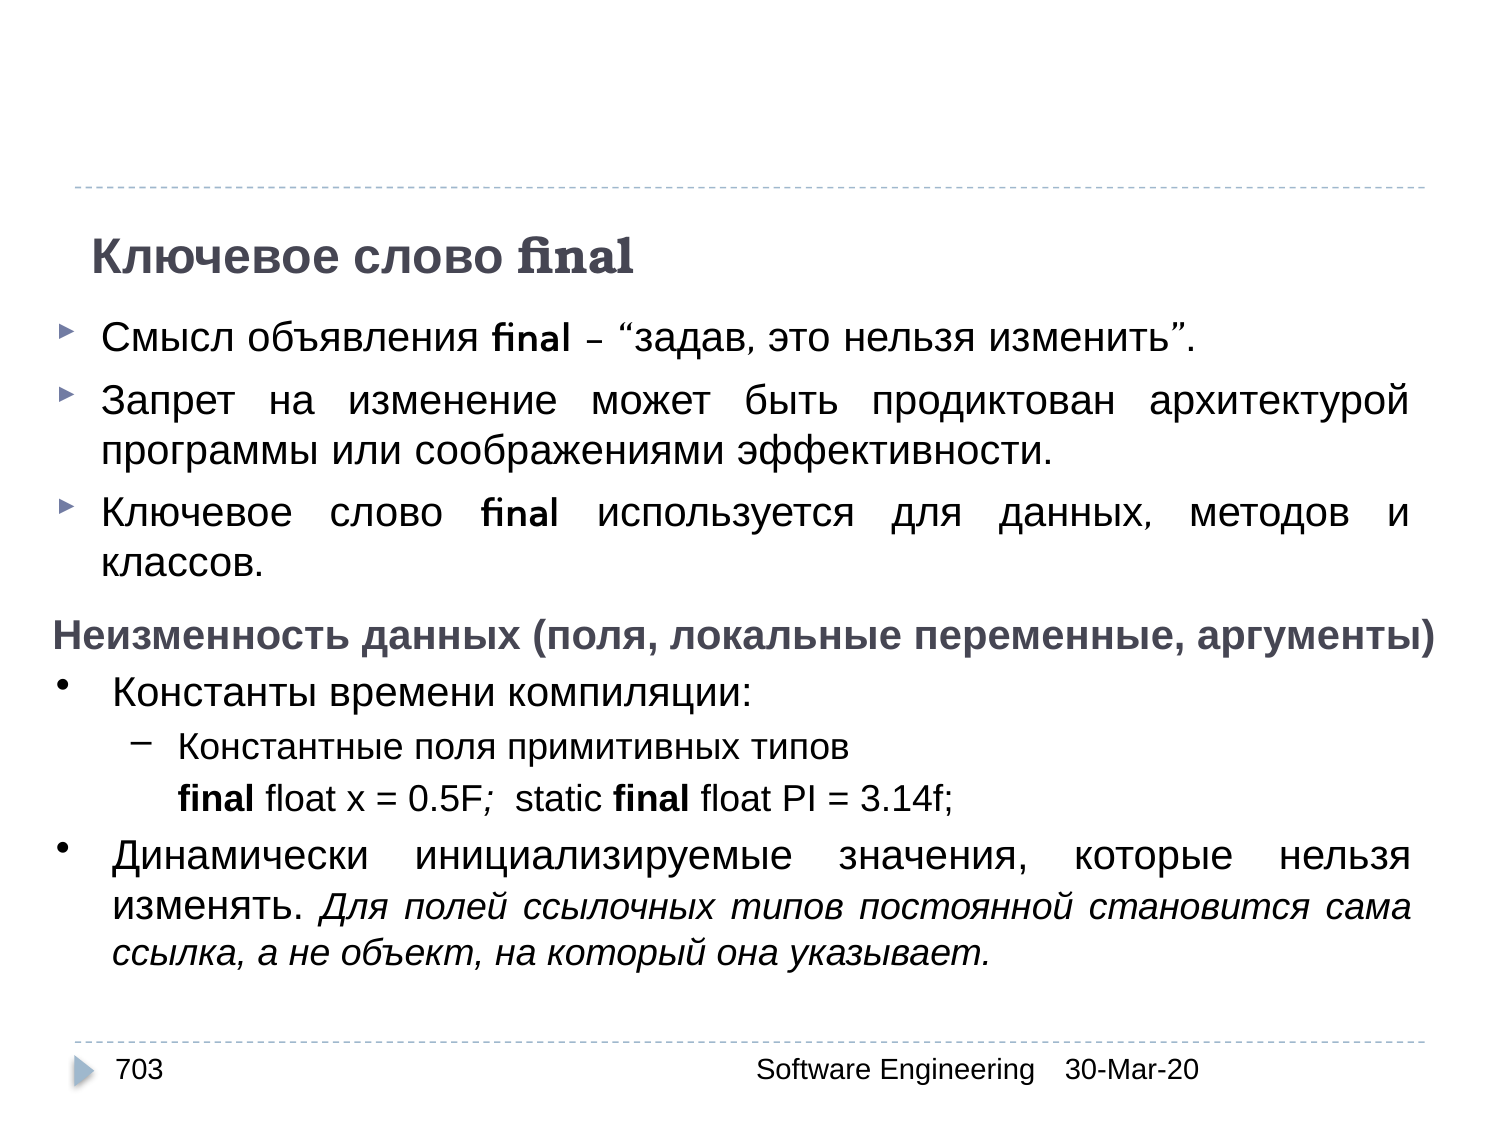

# Ключевое слово final
Смысл объявления final – “задав, это нельзя изменить”.
Запрет на изменение может быть продиктован архитектурой программы или соображениями эффективности.
Ключевое слово final используется для данных, методов и классов.

Неизменность данных (поля, локальные переменные, аргументы)
Константы времени компиляции:
Константные поля примитивных типов
	final float x = 0.5F;  static final float PI = 3.14f;
Динамически инициализируемые значения, которые нельзя изменять. Для полей ссылочных типов постоянной становится сама ссылка, а не объект, на который она указывает.
703
Software Engineering
30-Mar-20